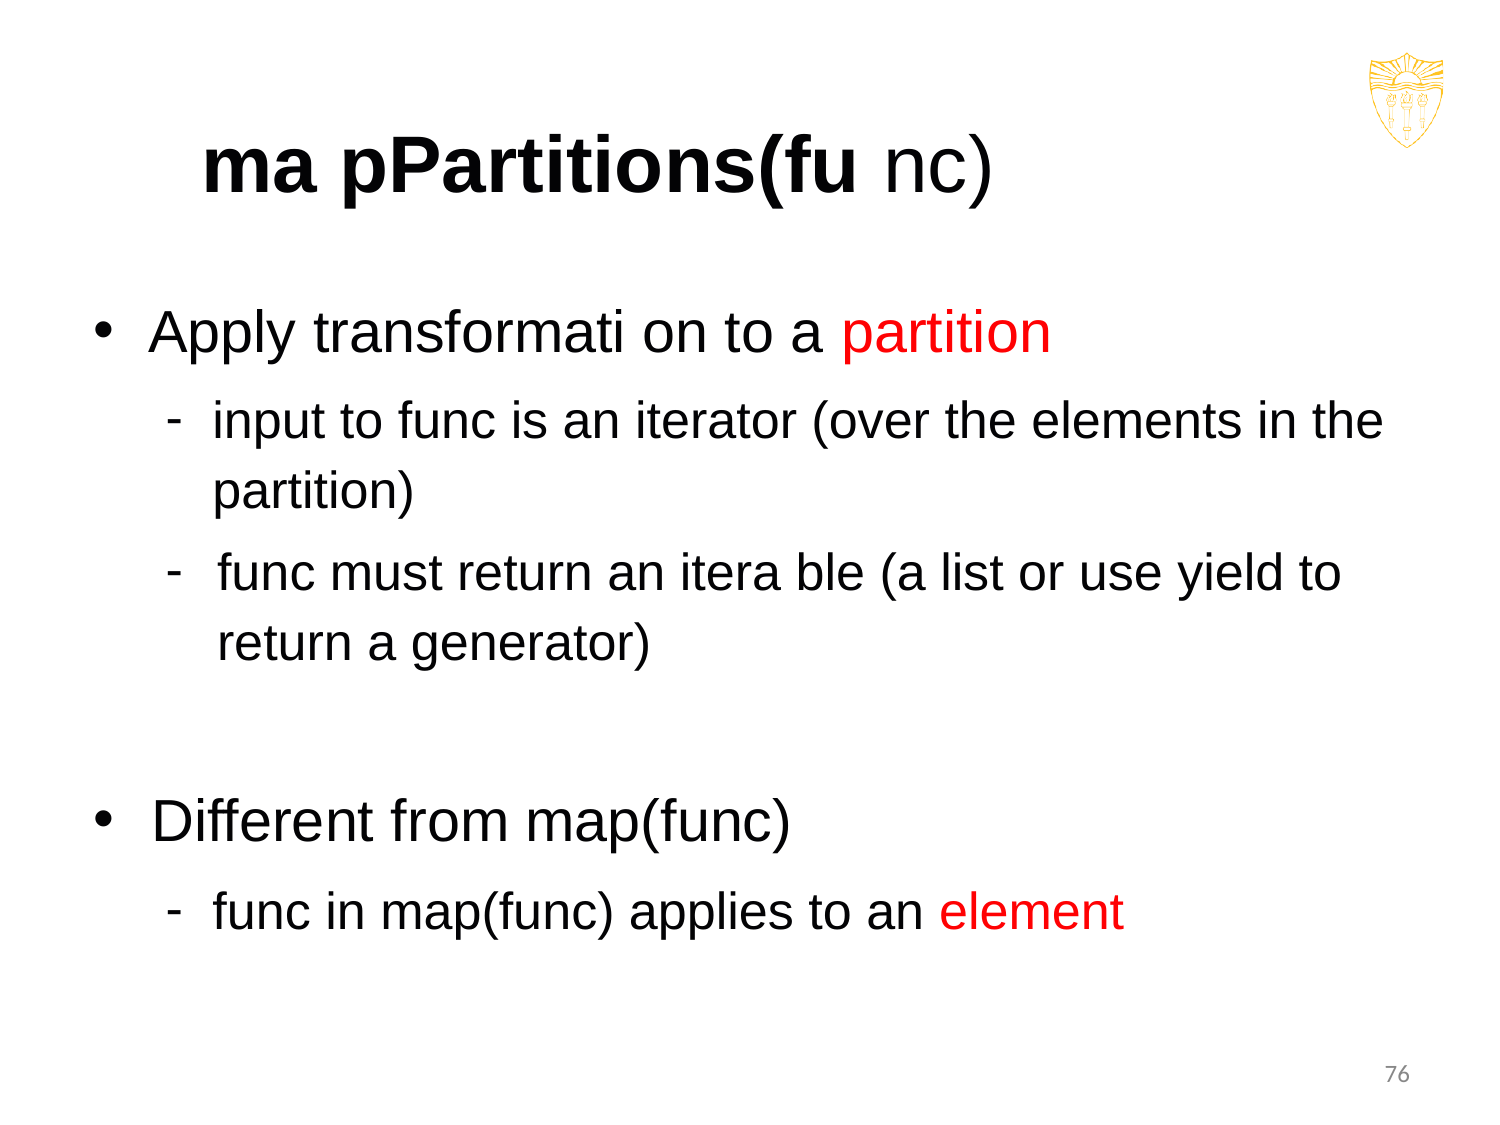

ma pPartitions(fu nc)
Apply transformati on to a partition
input to func is an iterator (over the elements in the partition)
func must return an itera ble (a list or use yield to return a generator)

Different from map(func)
func in map(func) applies to an element
76